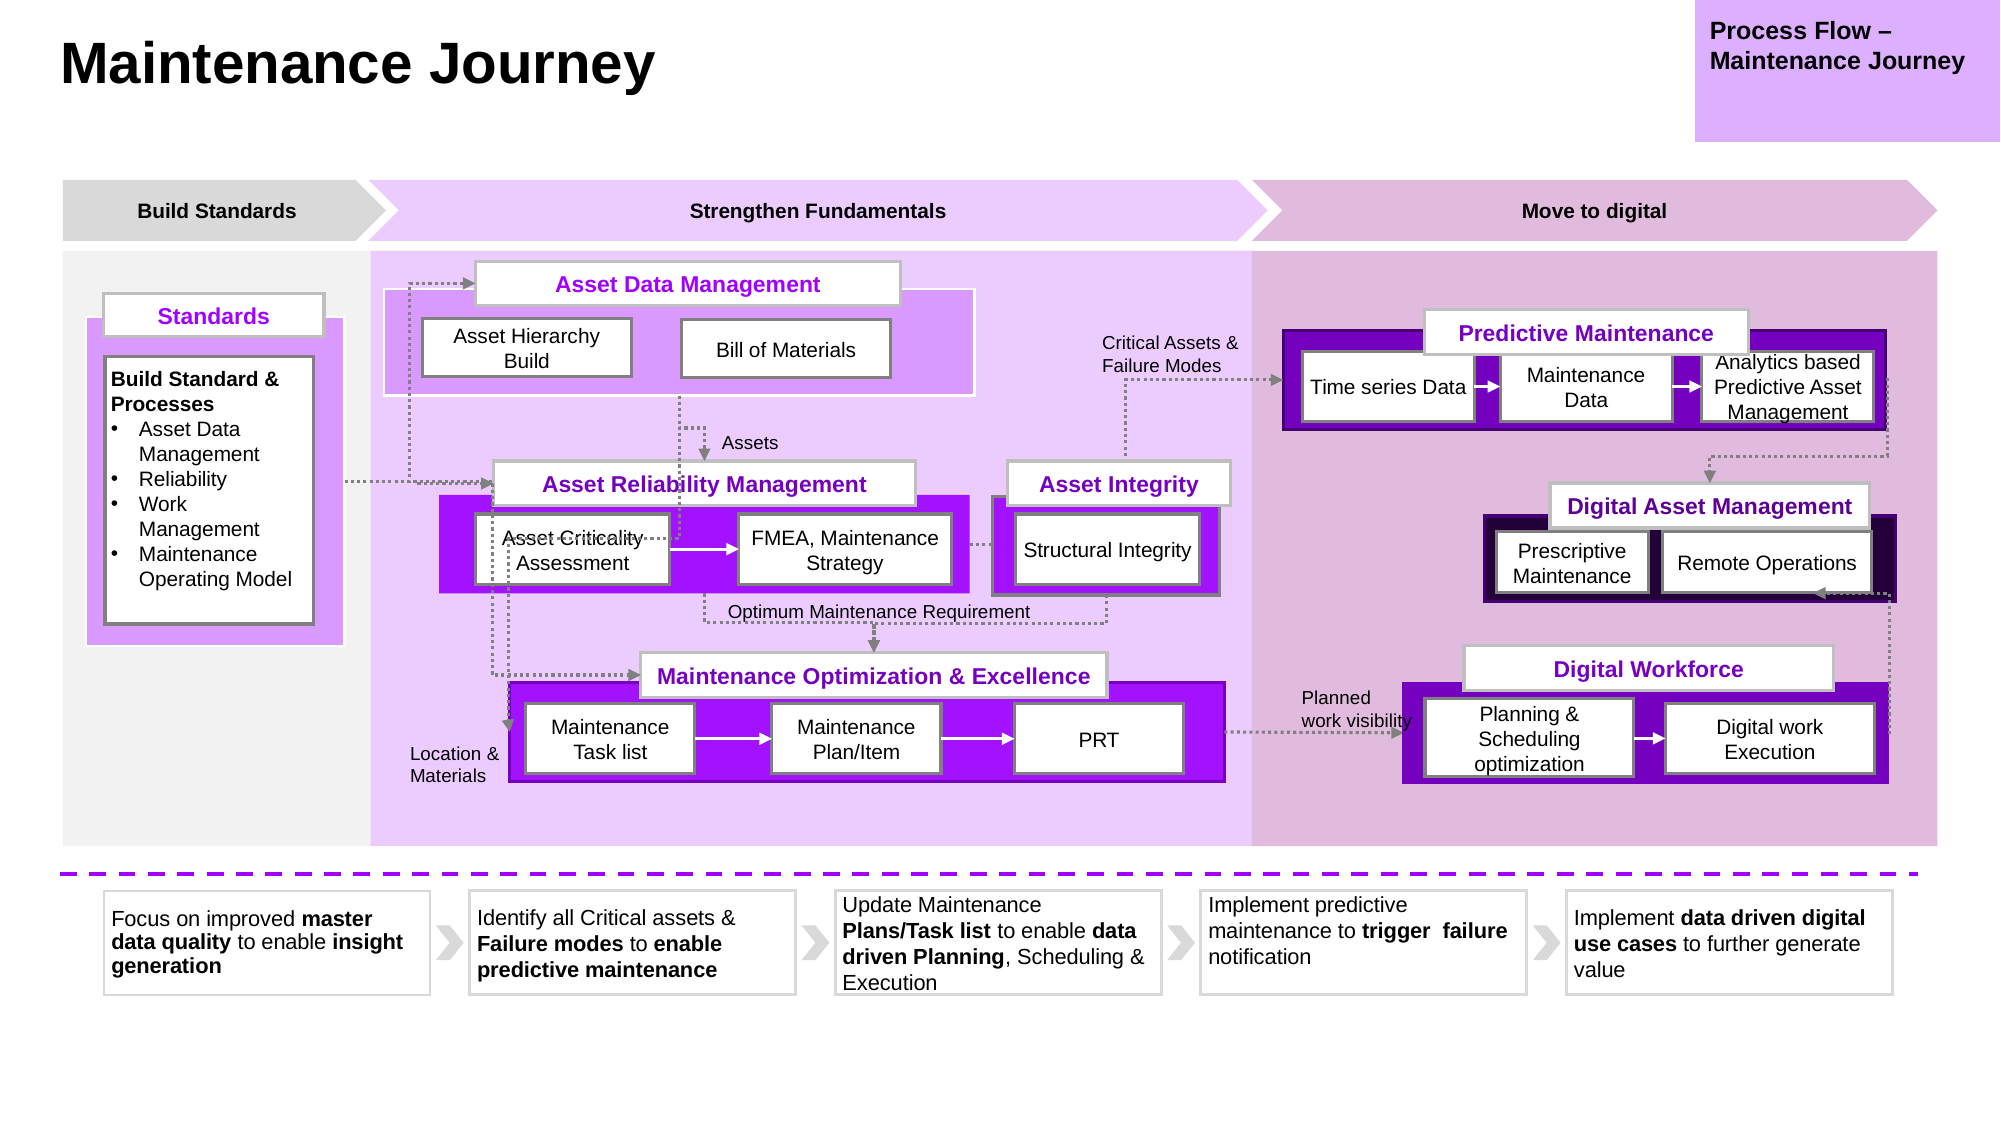

Process Flow – Maintenance Journey

# Maintenance Journey
Build Standards
Strengthen Fundamentals
Move to digital

Asset Data Management

Standards
Predictive Maintenance

Asset Hierarchy Build
Bill of Materials

Critical Assets & Failure Modes
Time series Data
Maintenance Data
Analytics based Predictive Asset Management
Build Standard & Processes
Asset Data Management
Reliability
Work Management
Maintenance Operating Model

Assets
Asset Reliability Management
Asset Integrity
Digital Asset Management

Asset Criticality Assessment
FMEA, Maintenance Strategy
Structural Integrity

Prescriptive Maintenance
Remote Operations
Optimum Maintenance Requirement
Digital Workforce
Maintenance Optimization & Excellence

Planned work visibility
Planning & Scheduling optimization
Digital work Execution
Maintenance Task list
Maintenance Plan/Item
PRT
Location & Materials
Focus on improved master data quality to enable insight generation
Identify all Critical assets & Failure modes to enable predictive maintenance
Update Maintenance Plans/Task list to enable data driven Planning, Scheduling & Execution
Implement predictive maintenance to trigger  failure notification

Implement data driven digital use cases to further generate value